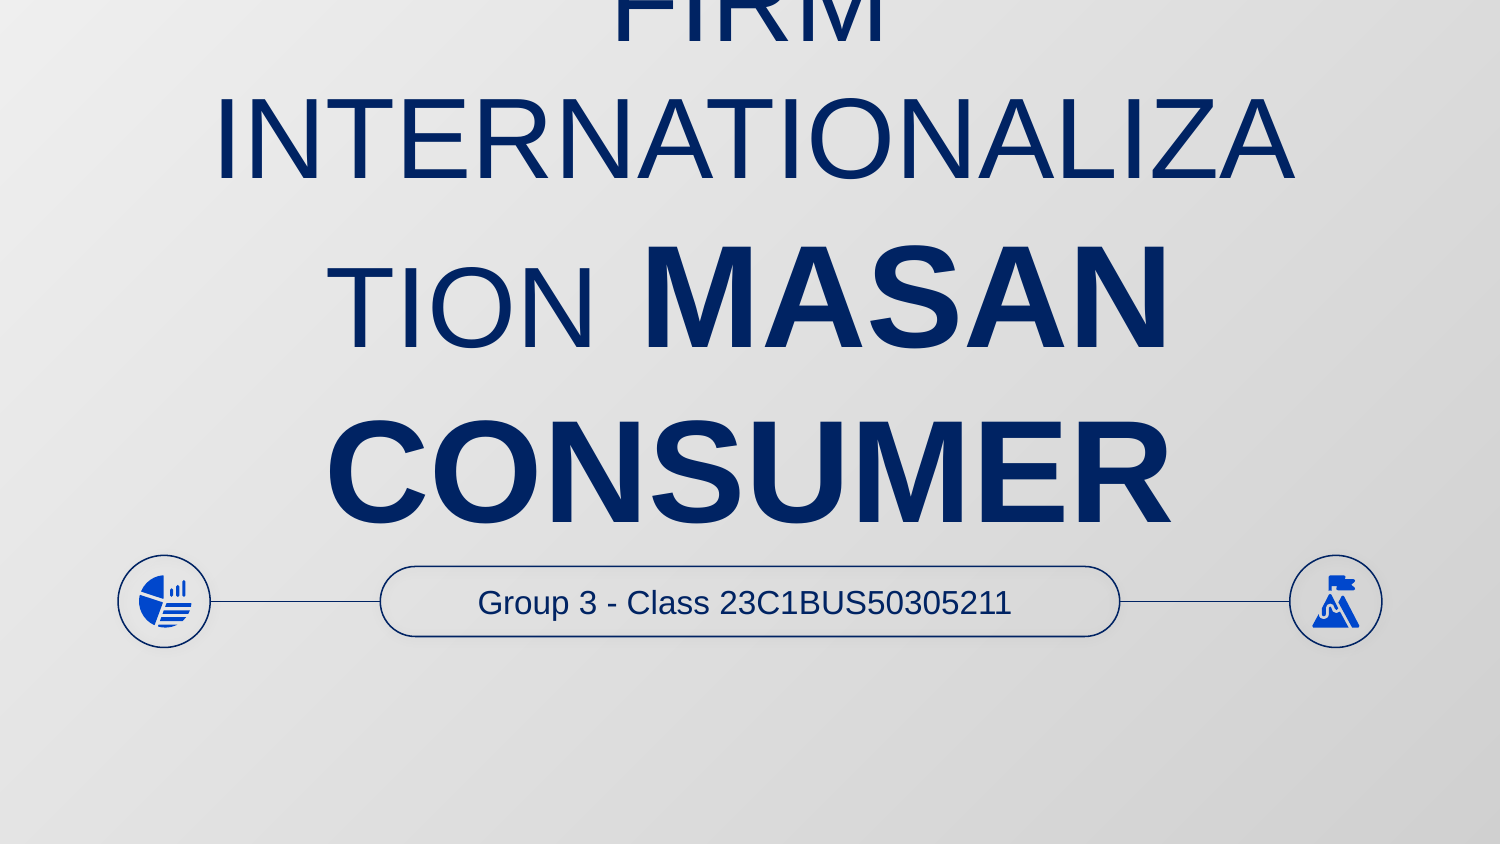

# FIRM INTERNATIONALIZATION MASAN CONSUMER

Group 3 - Class 23C1BUS50305211